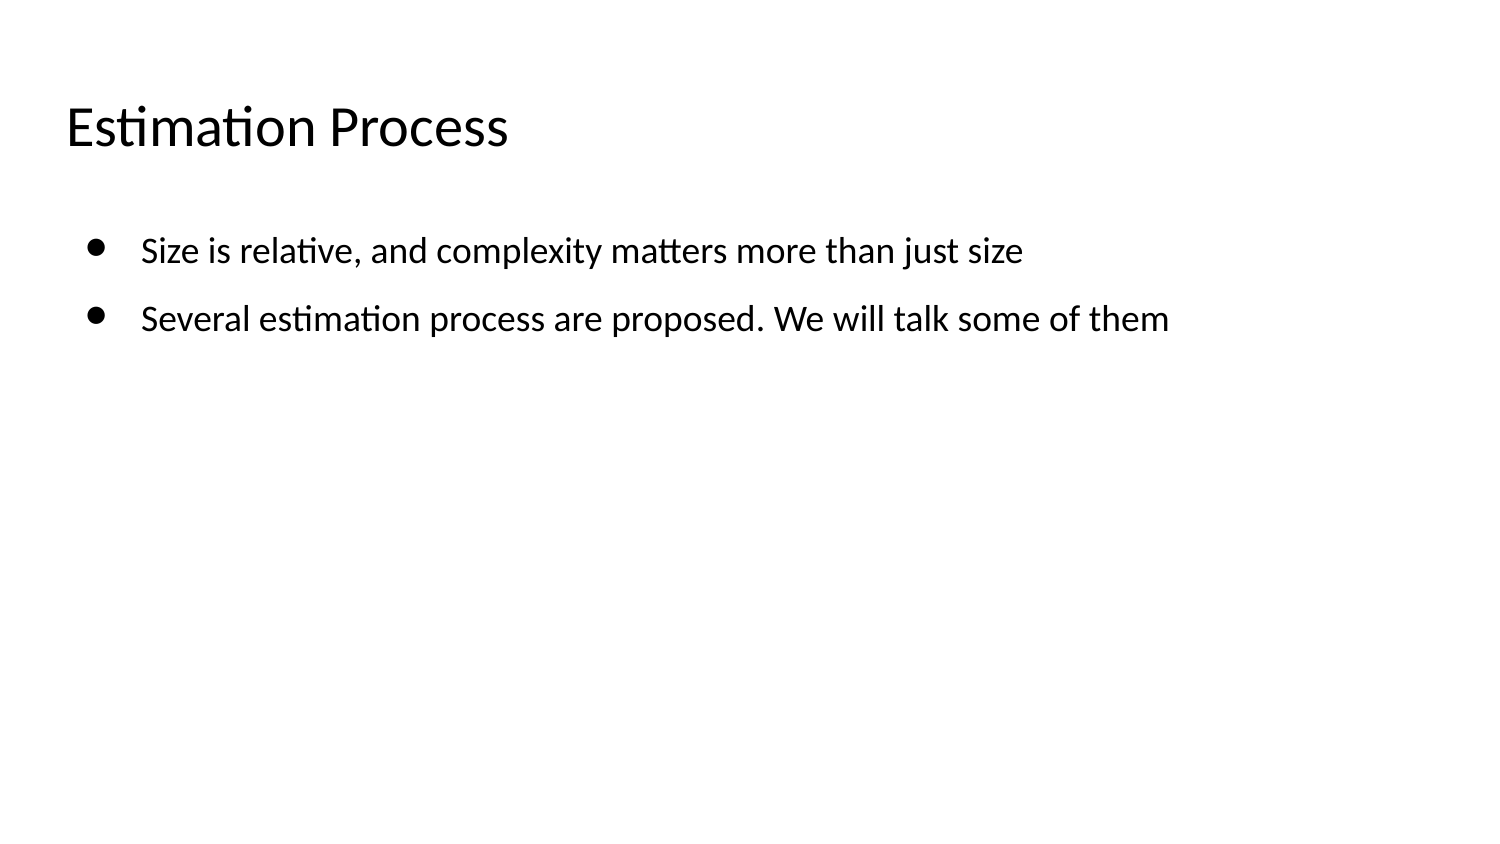

# Estimation Process
Size is relative, and complexity matters more than just size
Several estimation process are proposed. We will talk some of them